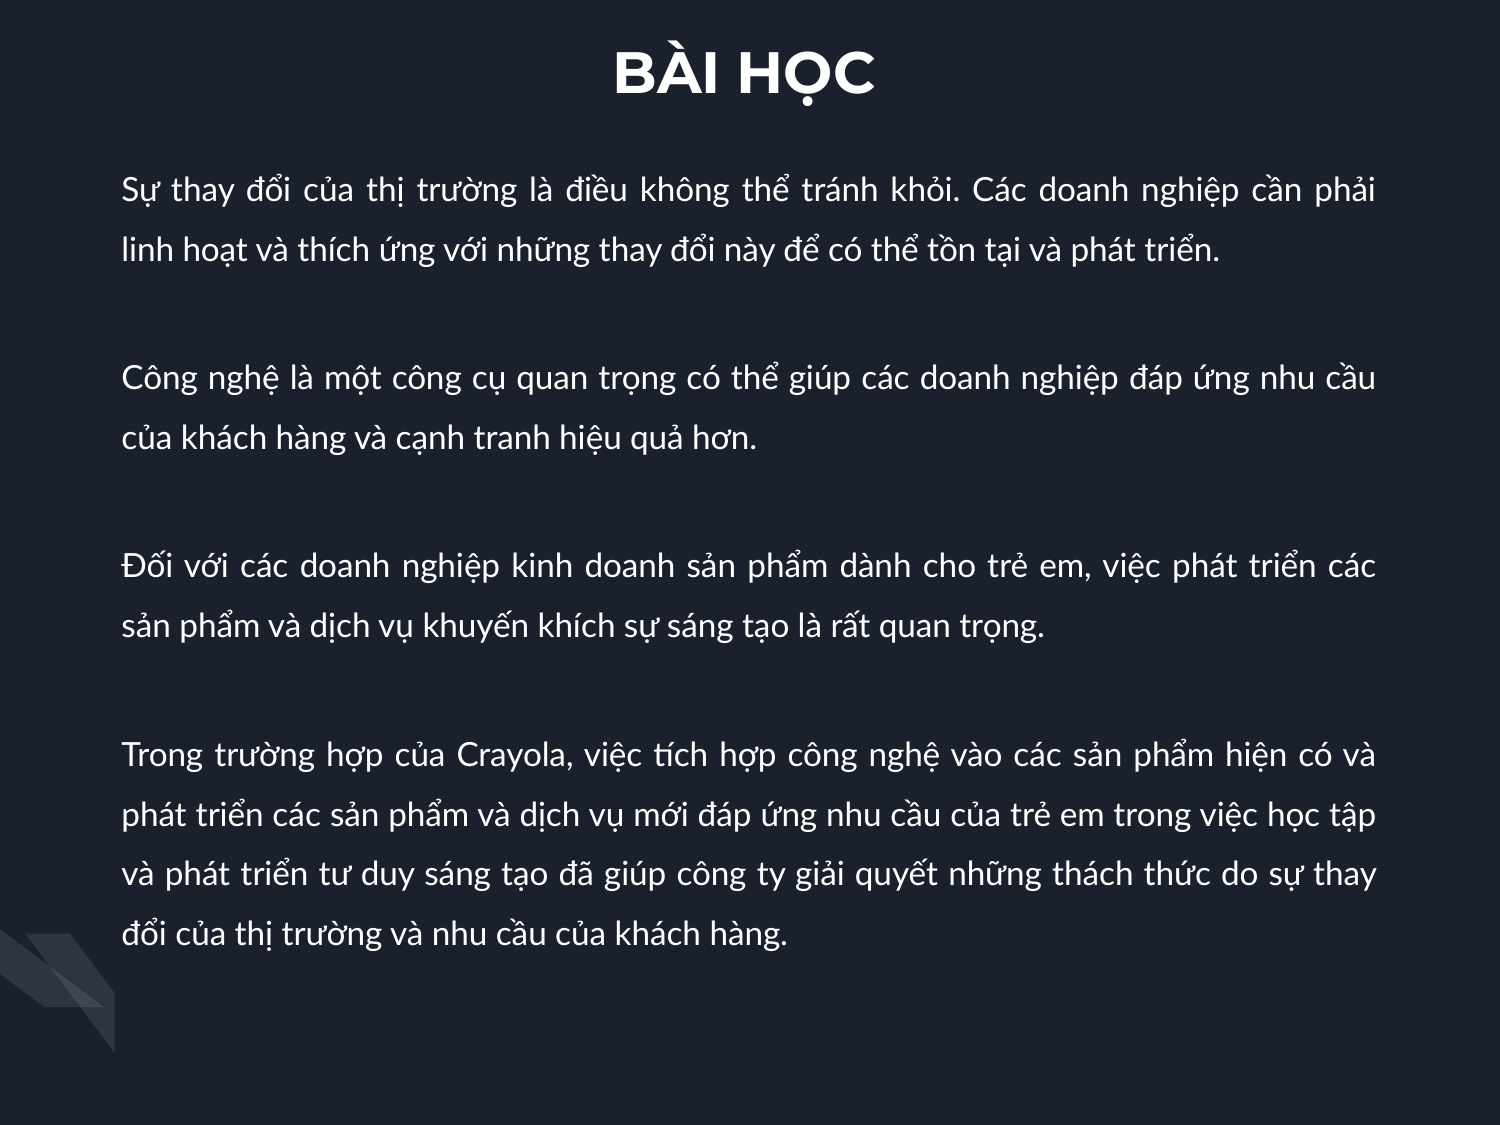

BÀI HỌC
Sự thay đổi của thị trường là điều không thể tránh khỏi. Các doanh nghiệp cần phải linh hoạt và thích ứng với những thay đổi này để có thể tồn tại và phát triển.

Công nghệ là một công cụ quan trọng có thể giúp các doanh nghiệp đáp ứng nhu cầu của khách hàng và cạnh tranh hiệu quả hơn.

Đối với các doanh nghiệp kinh doanh sản phẩm dành cho trẻ em, việc phát triển các sản phẩm và dịch vụ khuyến khích sự sáng tạo là rất quan trọng.

Trong trường hợp của Crayola, việc tích hợp công nghệ vào các sản phẩm hiện có và phát triển các sản phẩm và dịch vụ mới đáp ứng nhu cầu của trẻ em trong việc học tập và phát triển tư duy sáng tạo đã giúp công ty giải quyết những thách thức do sự thay đổi của thị trường và nhu cầu của khách hàng.